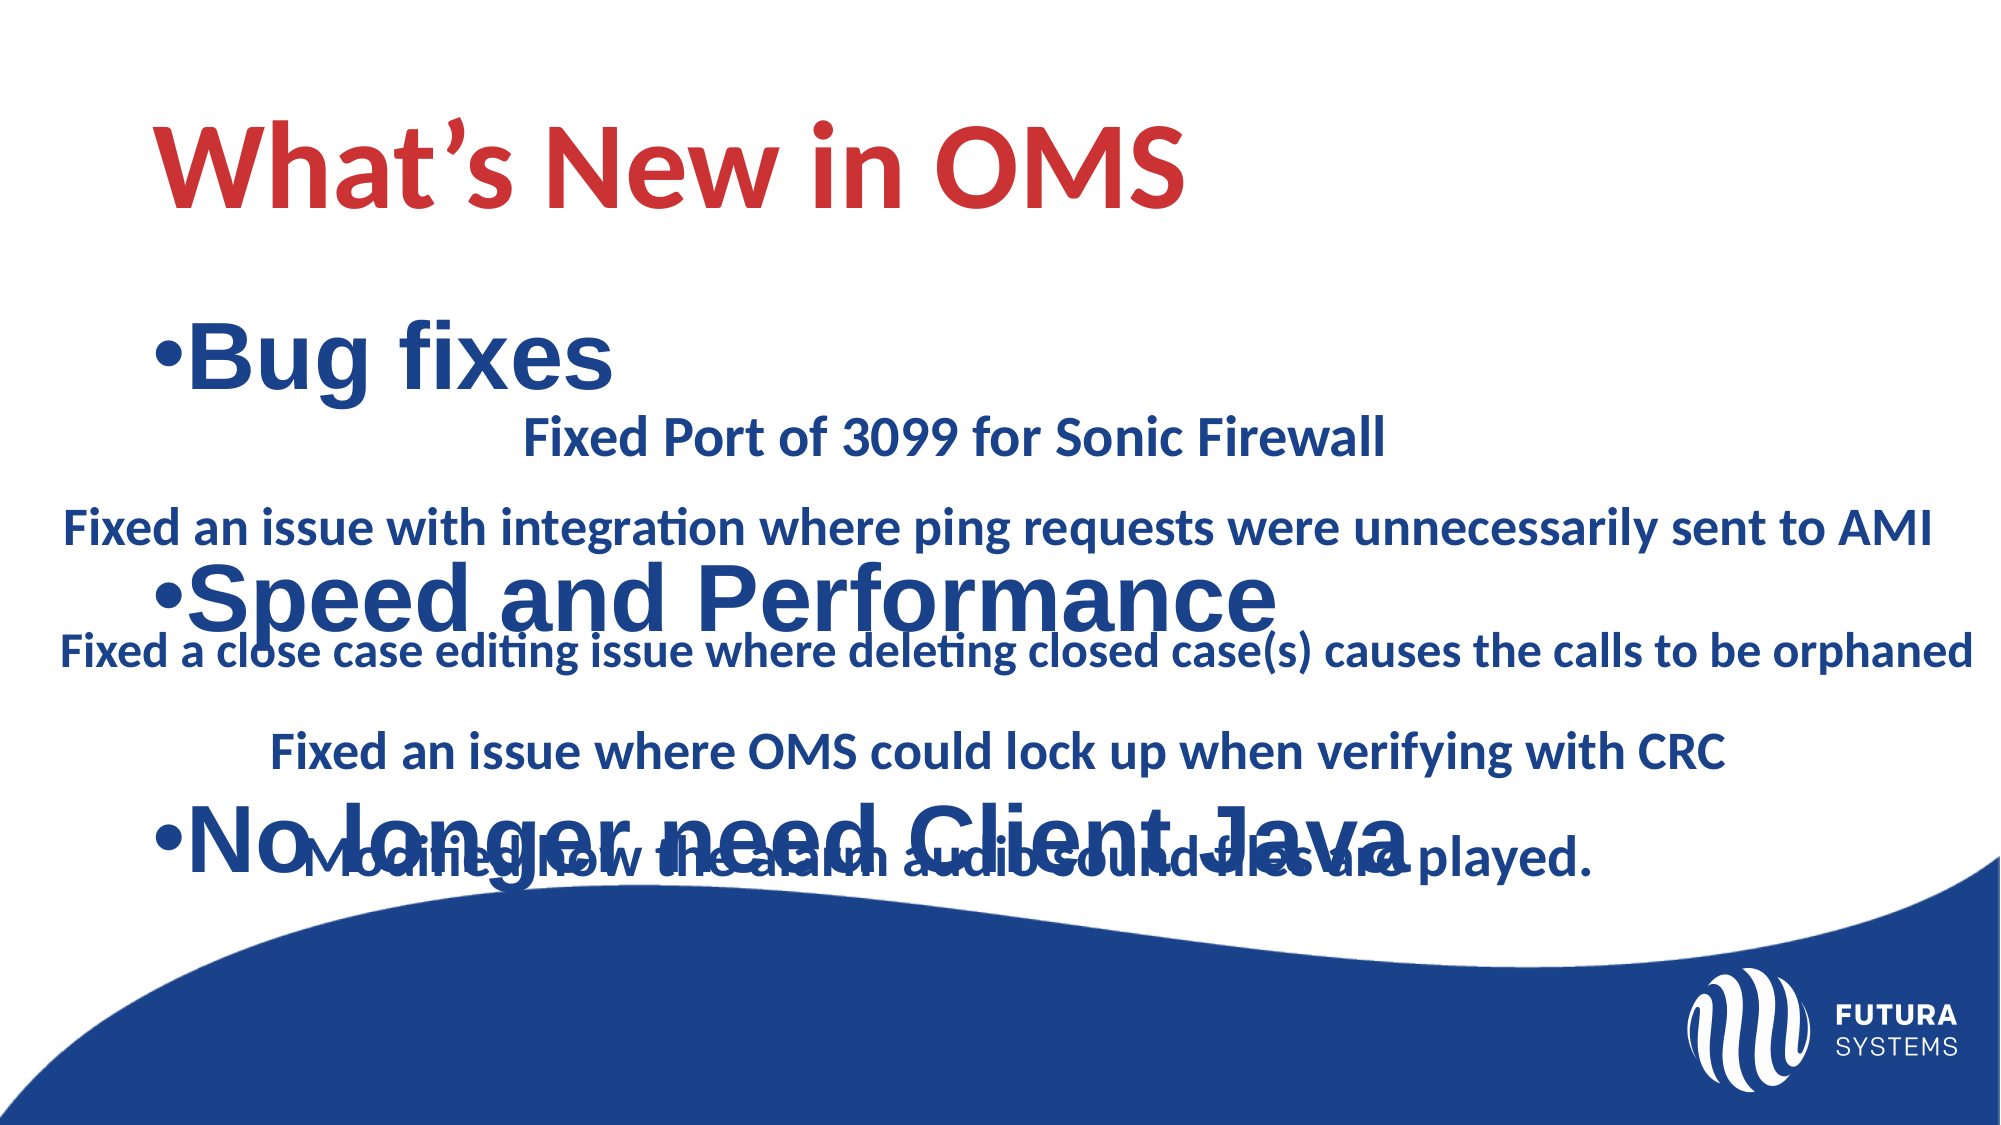

# What’s New in OMS
Bug fixes

Speed and Performance

No longer need Client Java
Fixed Port of 3099 for Sonic Firewall
Fixed an issue with integration where ping requests were unnecessarily sent to AMI
Fixed a close case editing issue where deleting closed case(s) causes the calls to be orphaned
Fixed an issue where OMS could lock up when verifying with CRC
Modified how the alarm audio sound files are played.